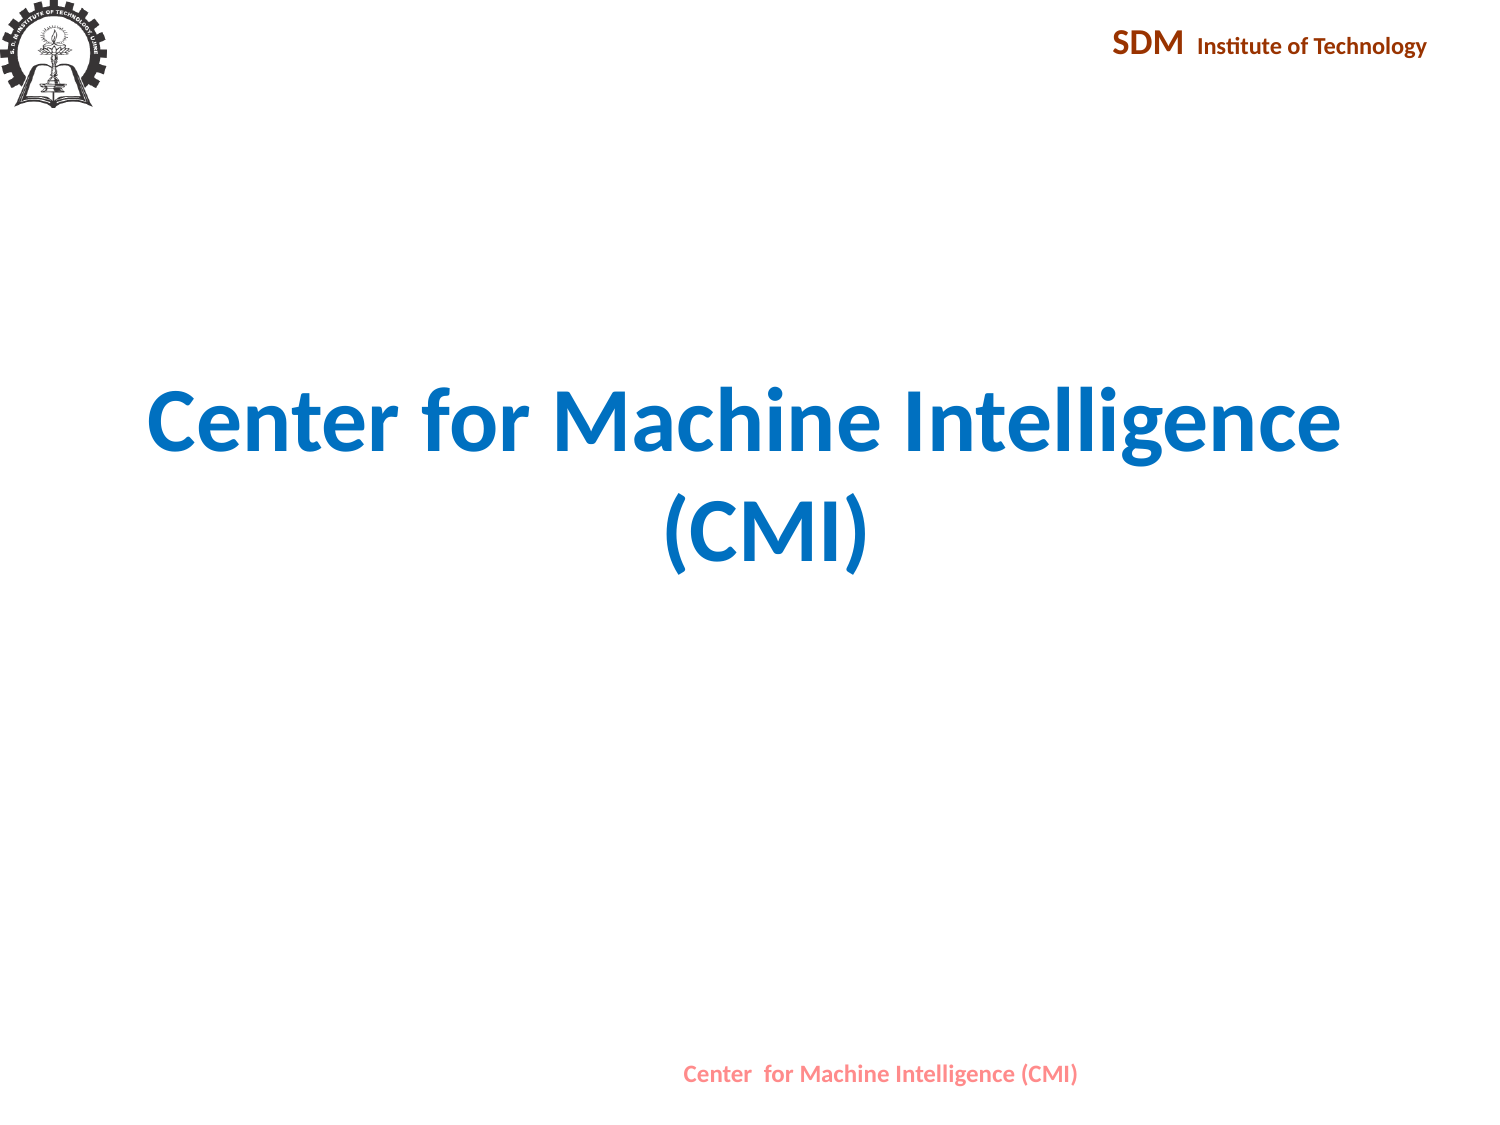

# Center for Machine Intelligence (CMI)
Center  for Machine Intelligence (CMI)